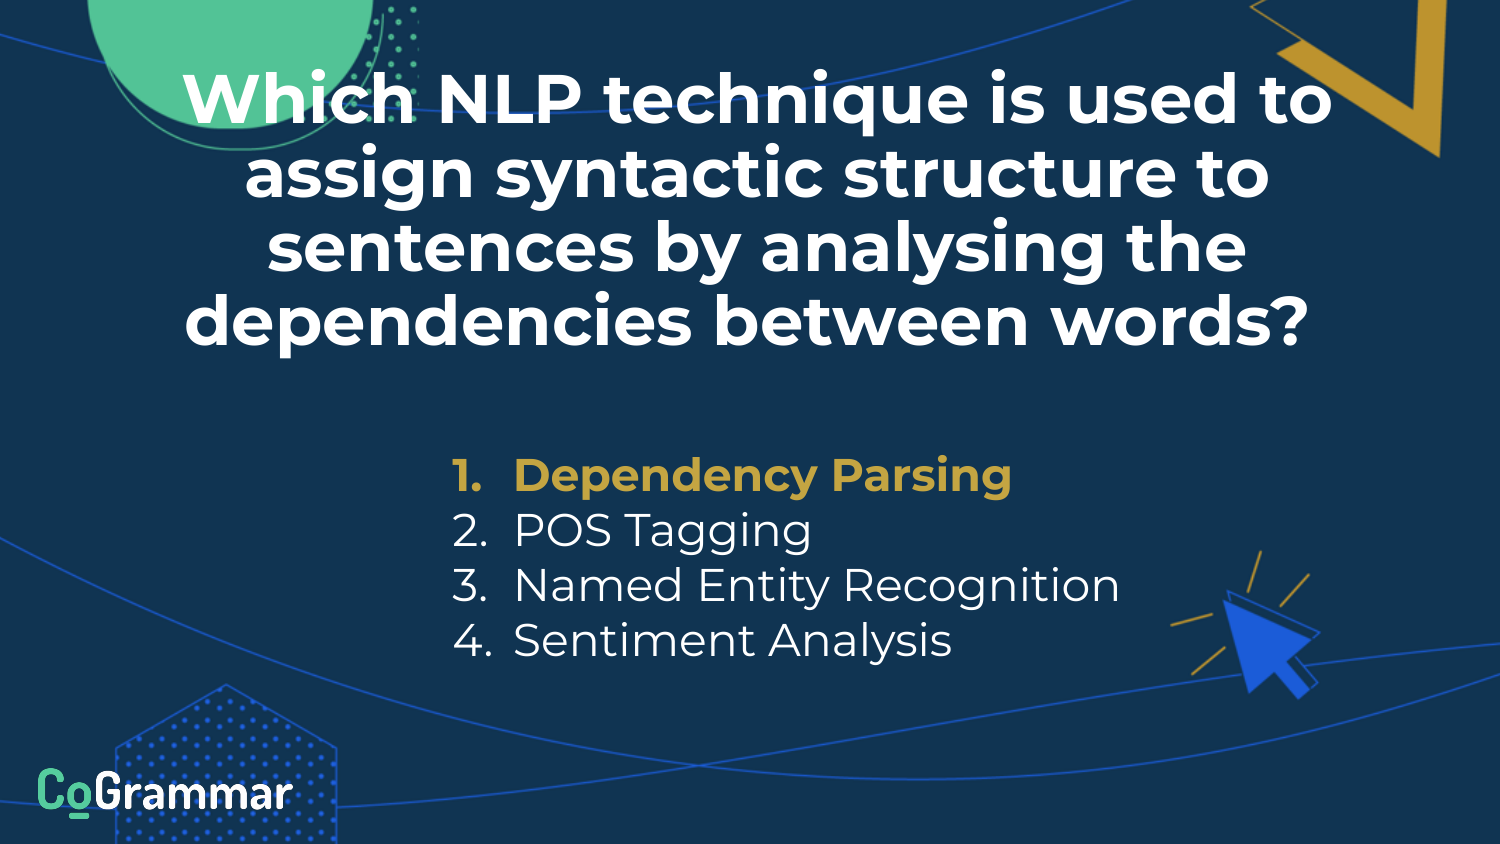

# Which NLP technique is used to assign syntactic structure to sentences by analysing the dependencies between words?
Dependency Parsing
POS Tagging
Named Entity Recognition
Sentiment Analysis